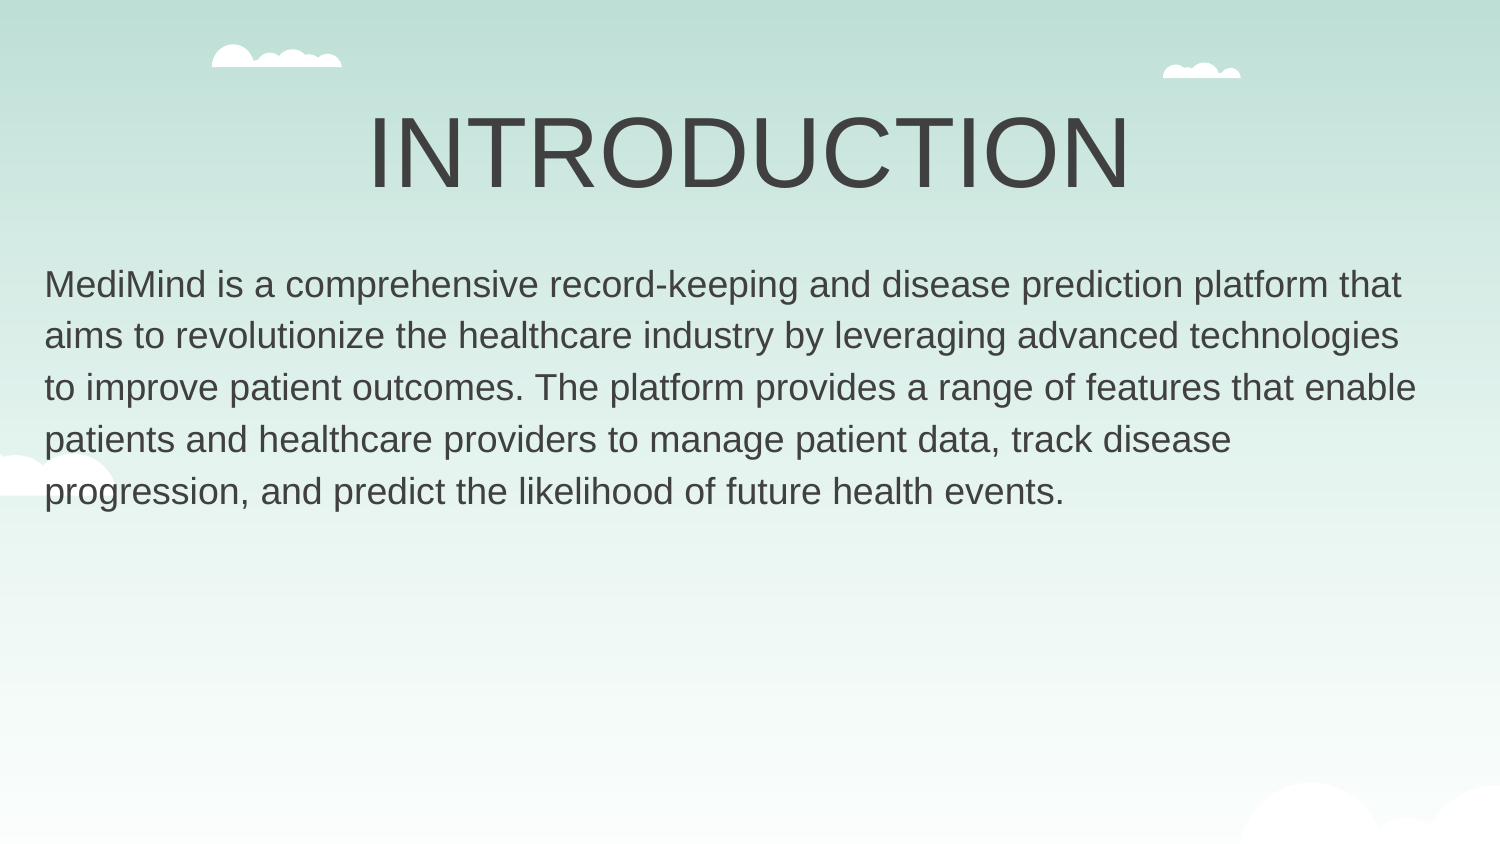

INTRODUCTION
MediMind is a comprehensive record-keeping and disease prediction platform that aims to revolutionize the healthcare industry by leveraging advanced technologies to improve patient outcomes. The platform provides a range of features that enable patients and healthcare providers to manage patient data, track disease progression, and predict the likelihood of future health events.